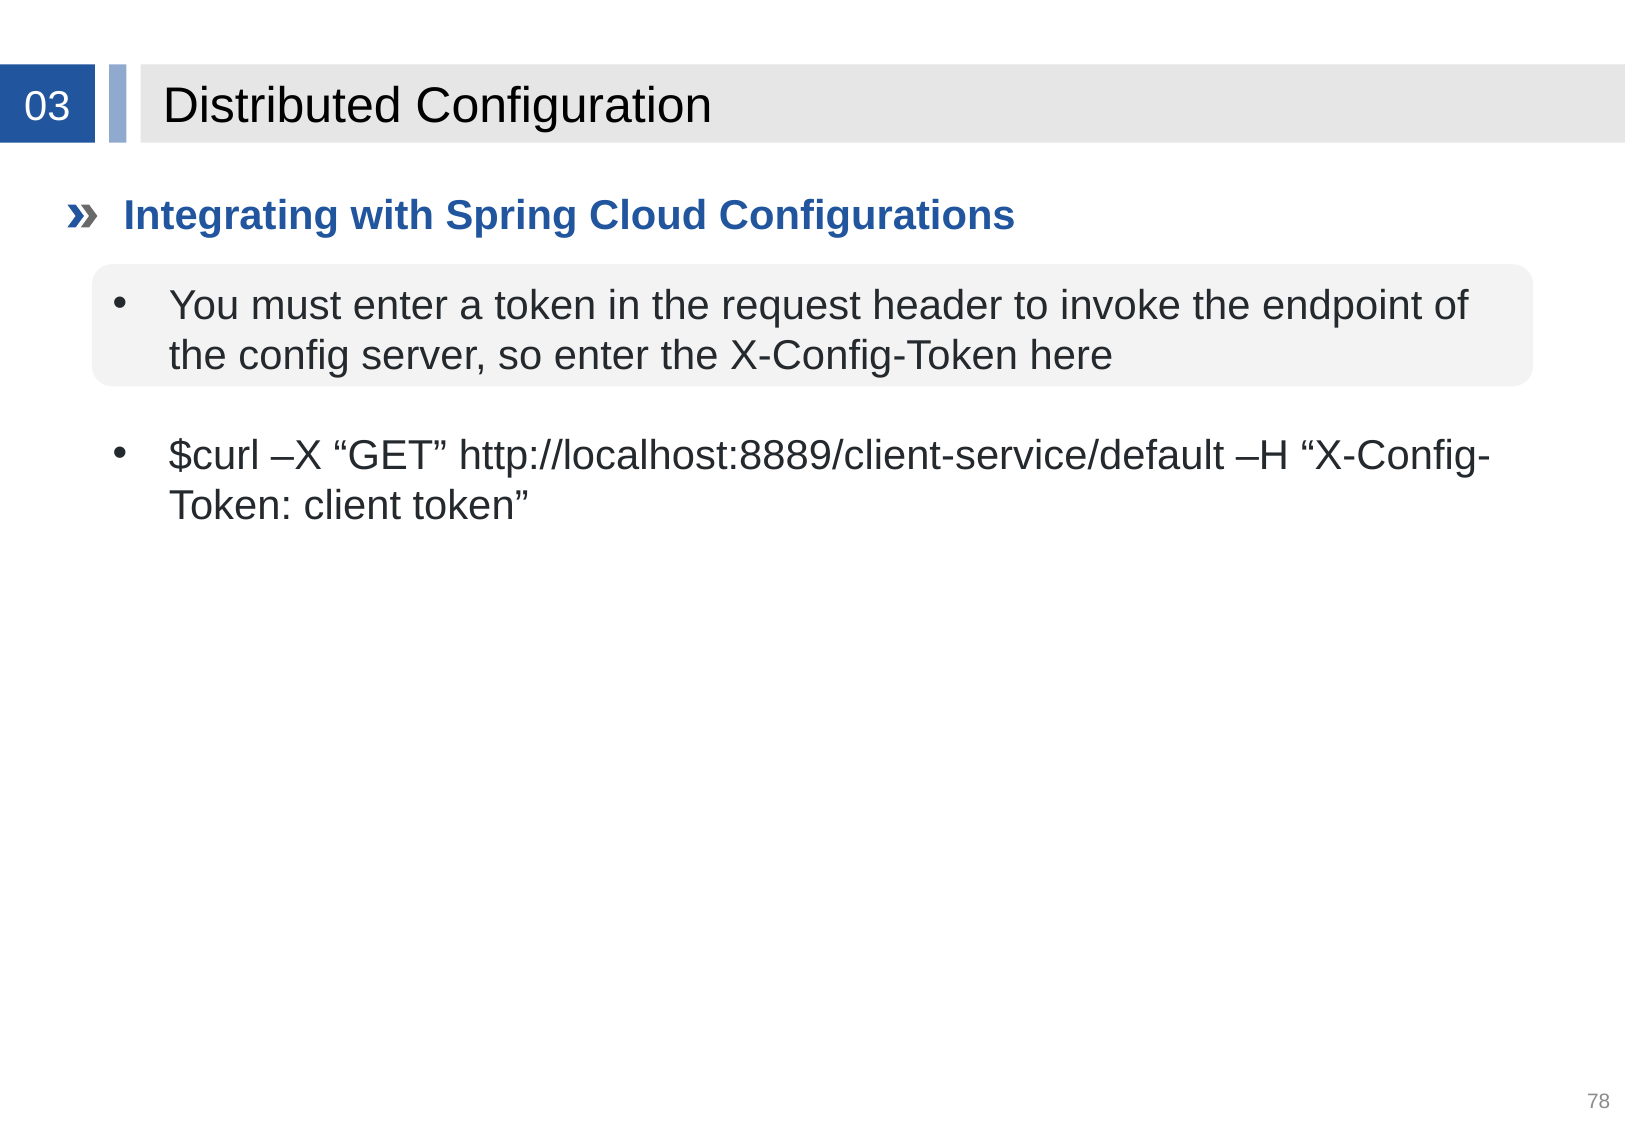

# Distributed Configuration
03
Integrating with Spring Cloud Configurations

You must enter a token in the request header to invoke the endpoint of the config server, so enter the X-Config-Token here

$curl –X “GET” http://localhost:8889/client-service/default –H “X-Config-Token: client token”
78